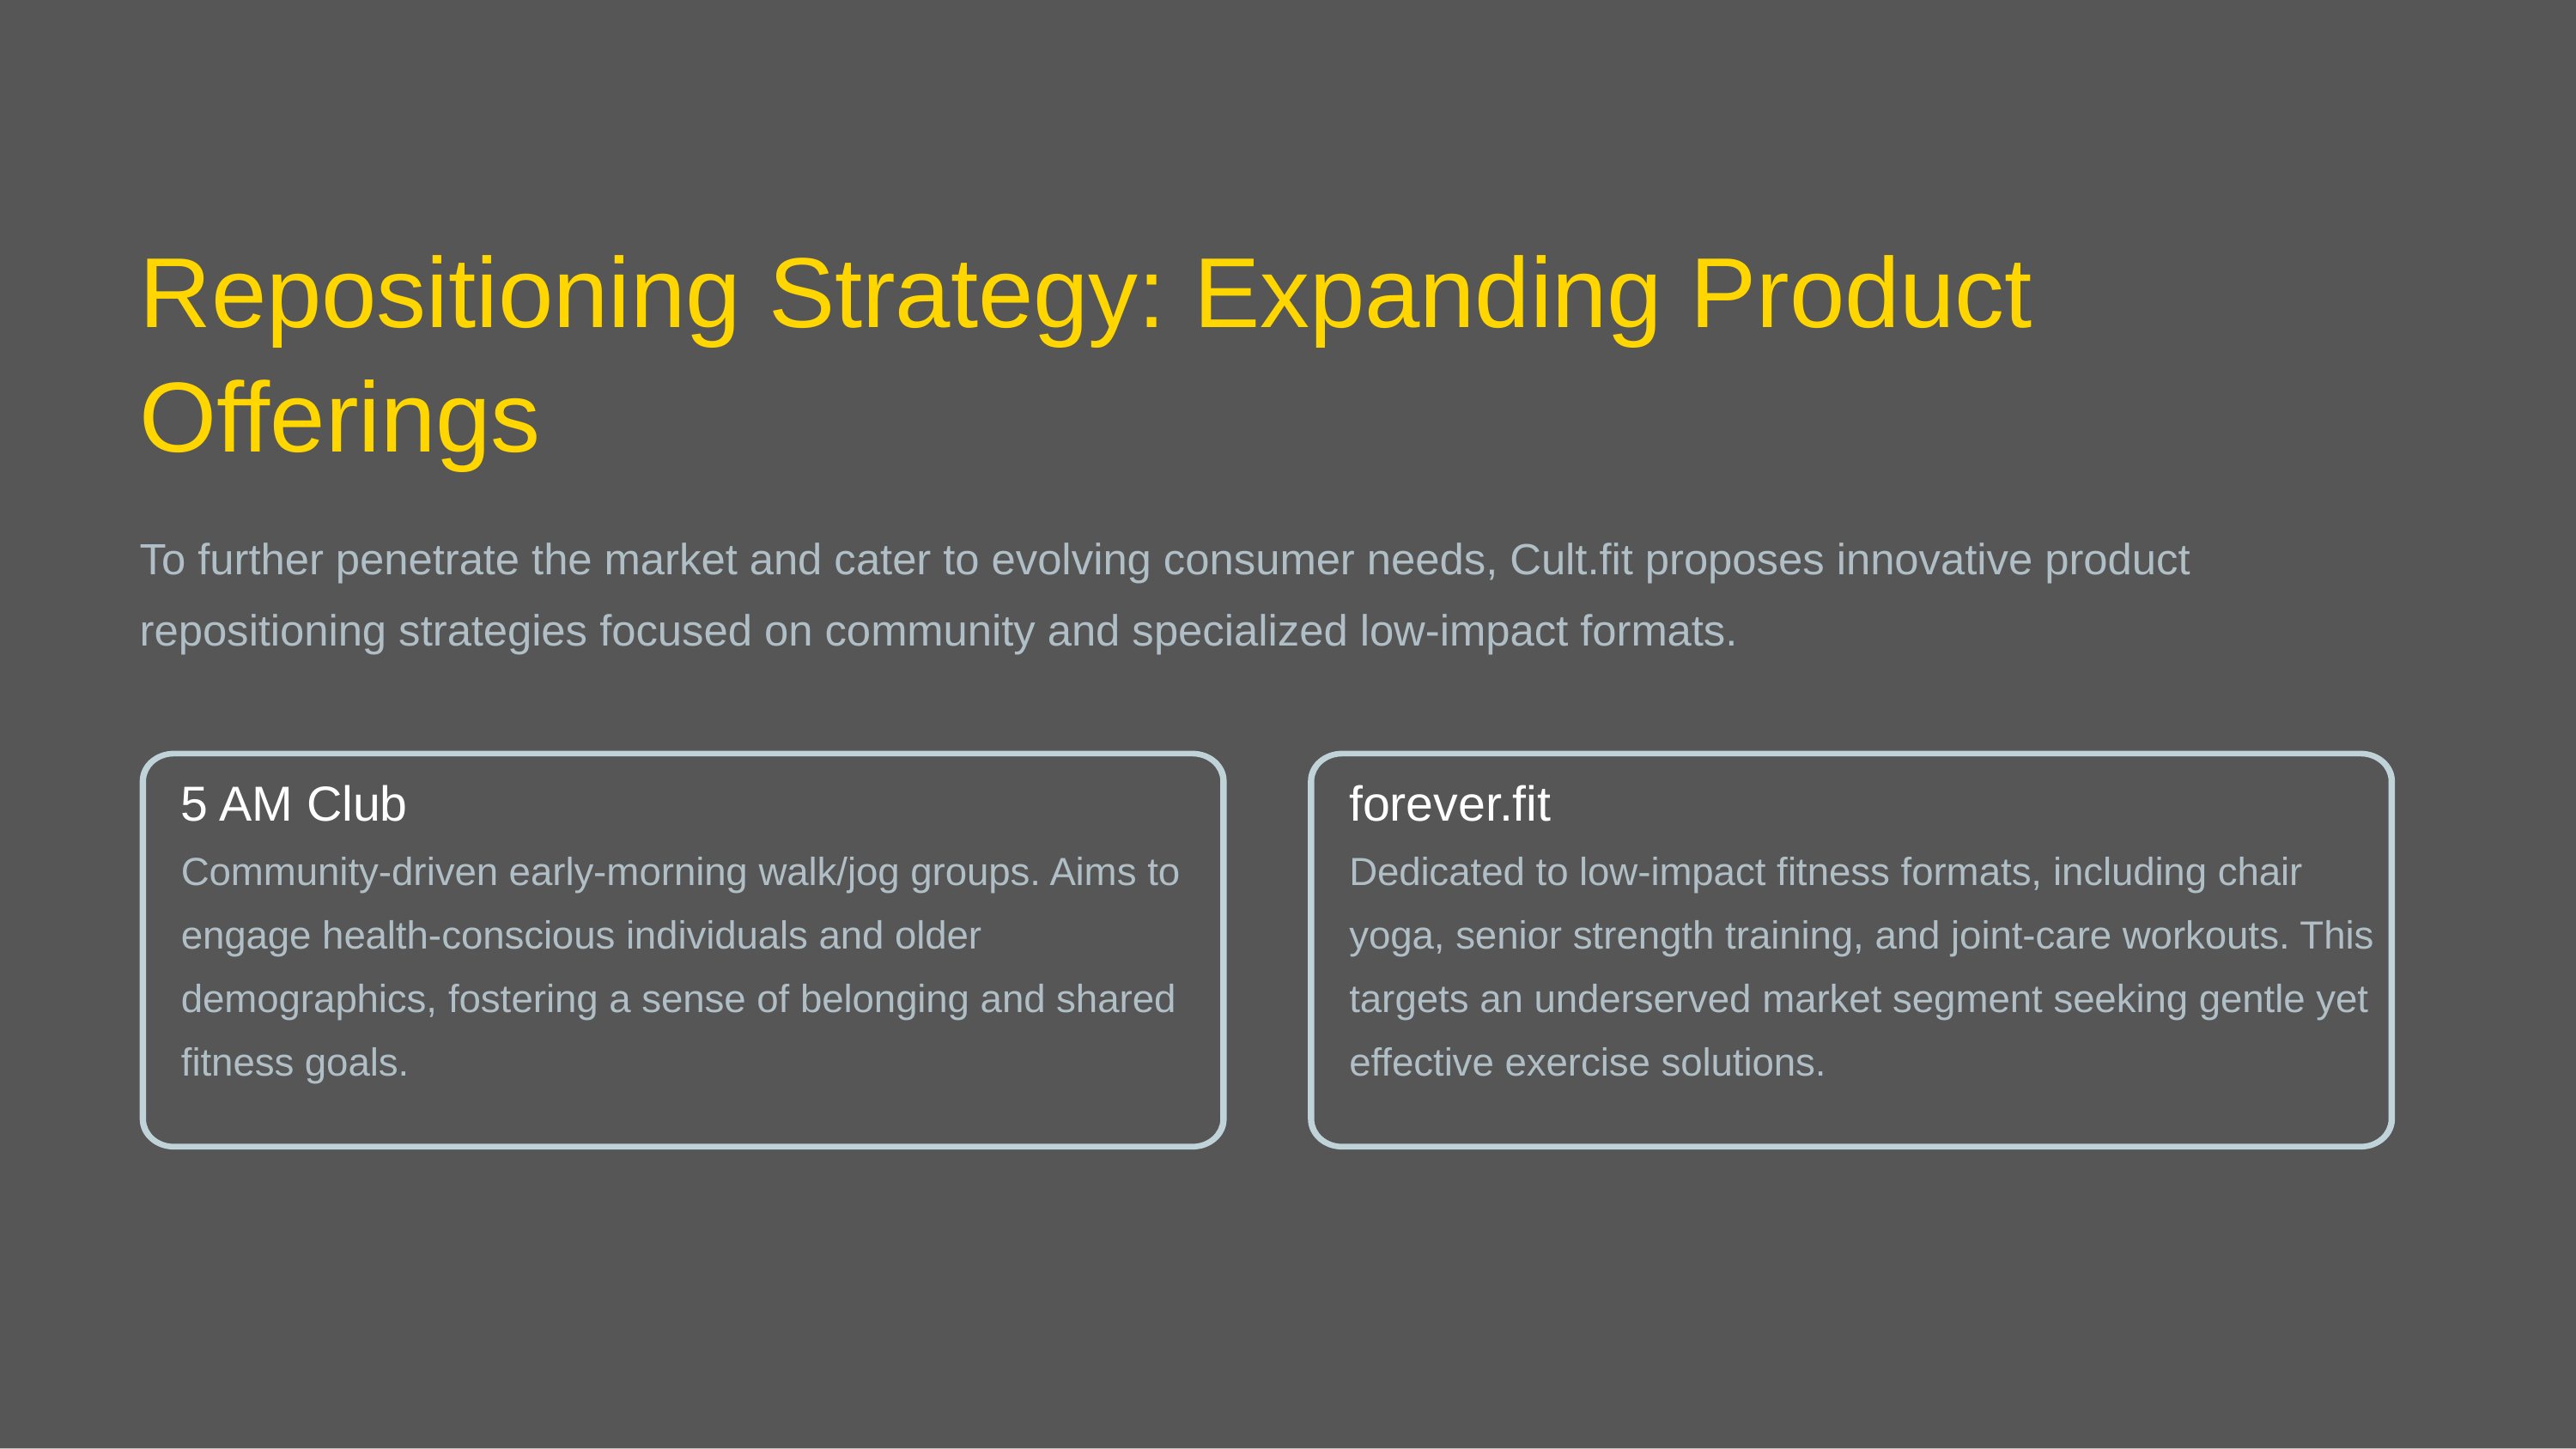

Repositioning Strategy: Expanding Product Offerings
To further penetrate the market and cater to evolving consumer needs, Cult.fit proposes innovative product repositioning strategies focused on community and specialized low-impact formats.

5 AM Club
forever.fit
Community-driven early-morning walk/jog groups. Aims to engage health-conscious individuals and older demographics, fostering a sense of belonging and shared fitness goals.
Dedicated to low-impact fitness formats, including chair yoga, senior strength training, and joint-care workouts. This targets an underserved market segment seeking gentle yet effective exercise solutions.